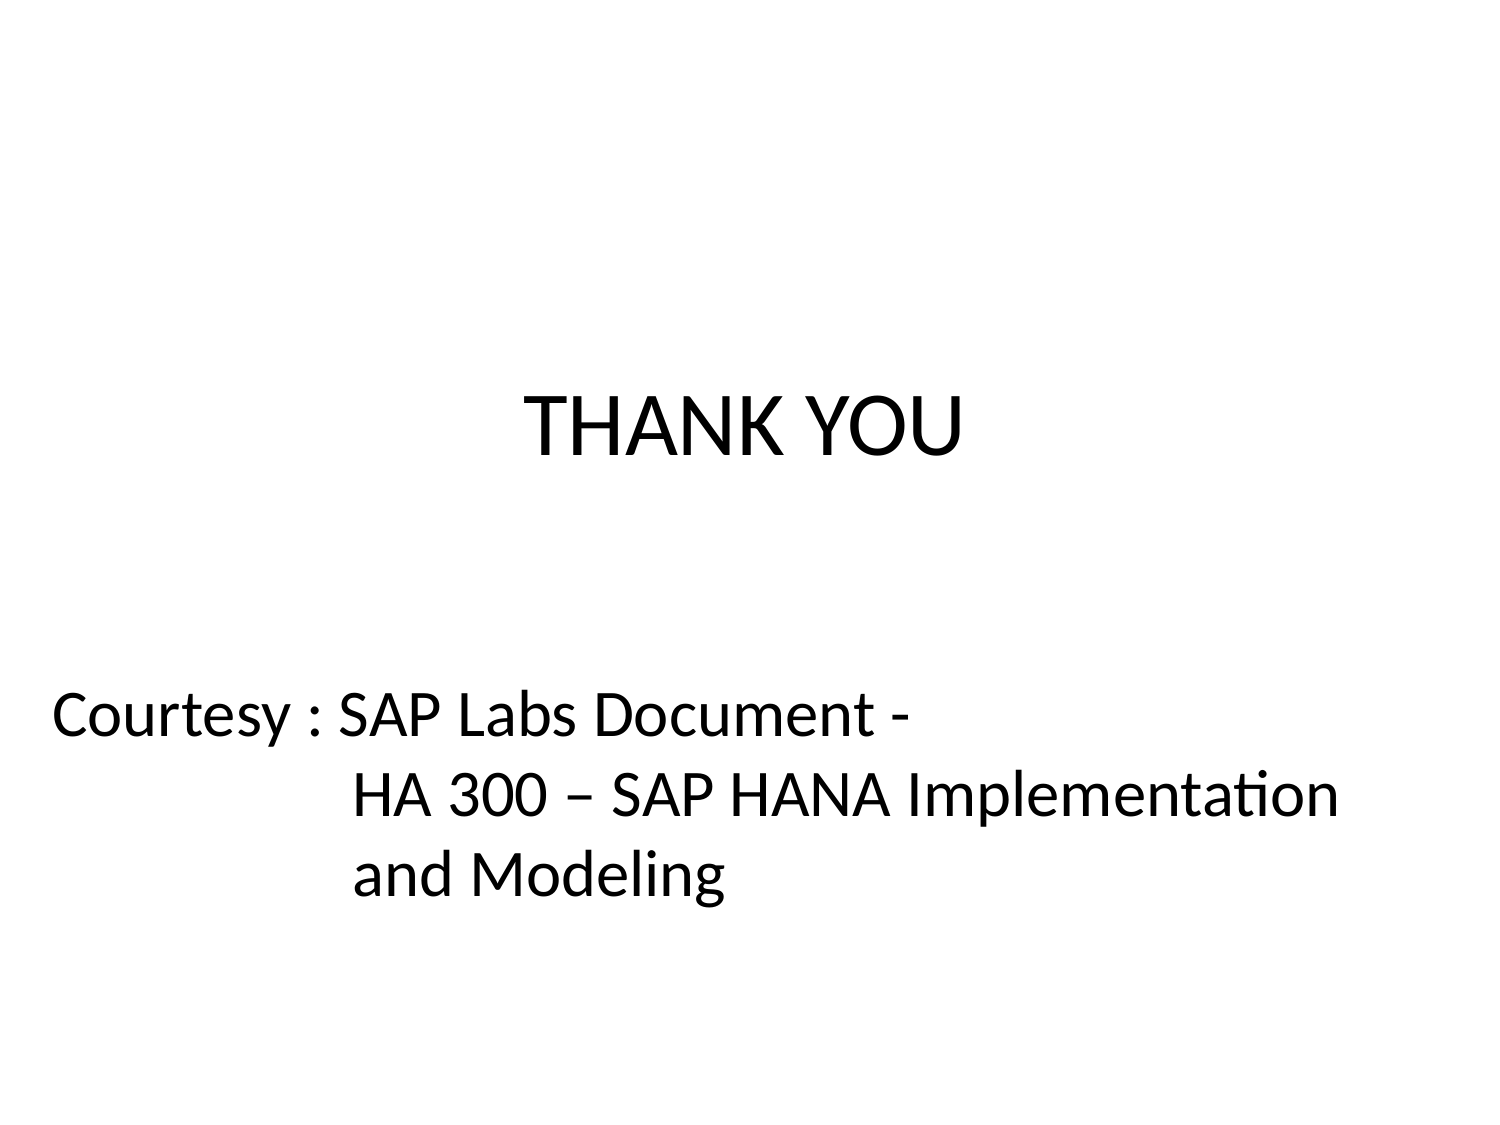

# THANK YOU
Courtesy : SAP Labs Document -
  		HA 300 – SAP HANA Implementation 			and Modeling